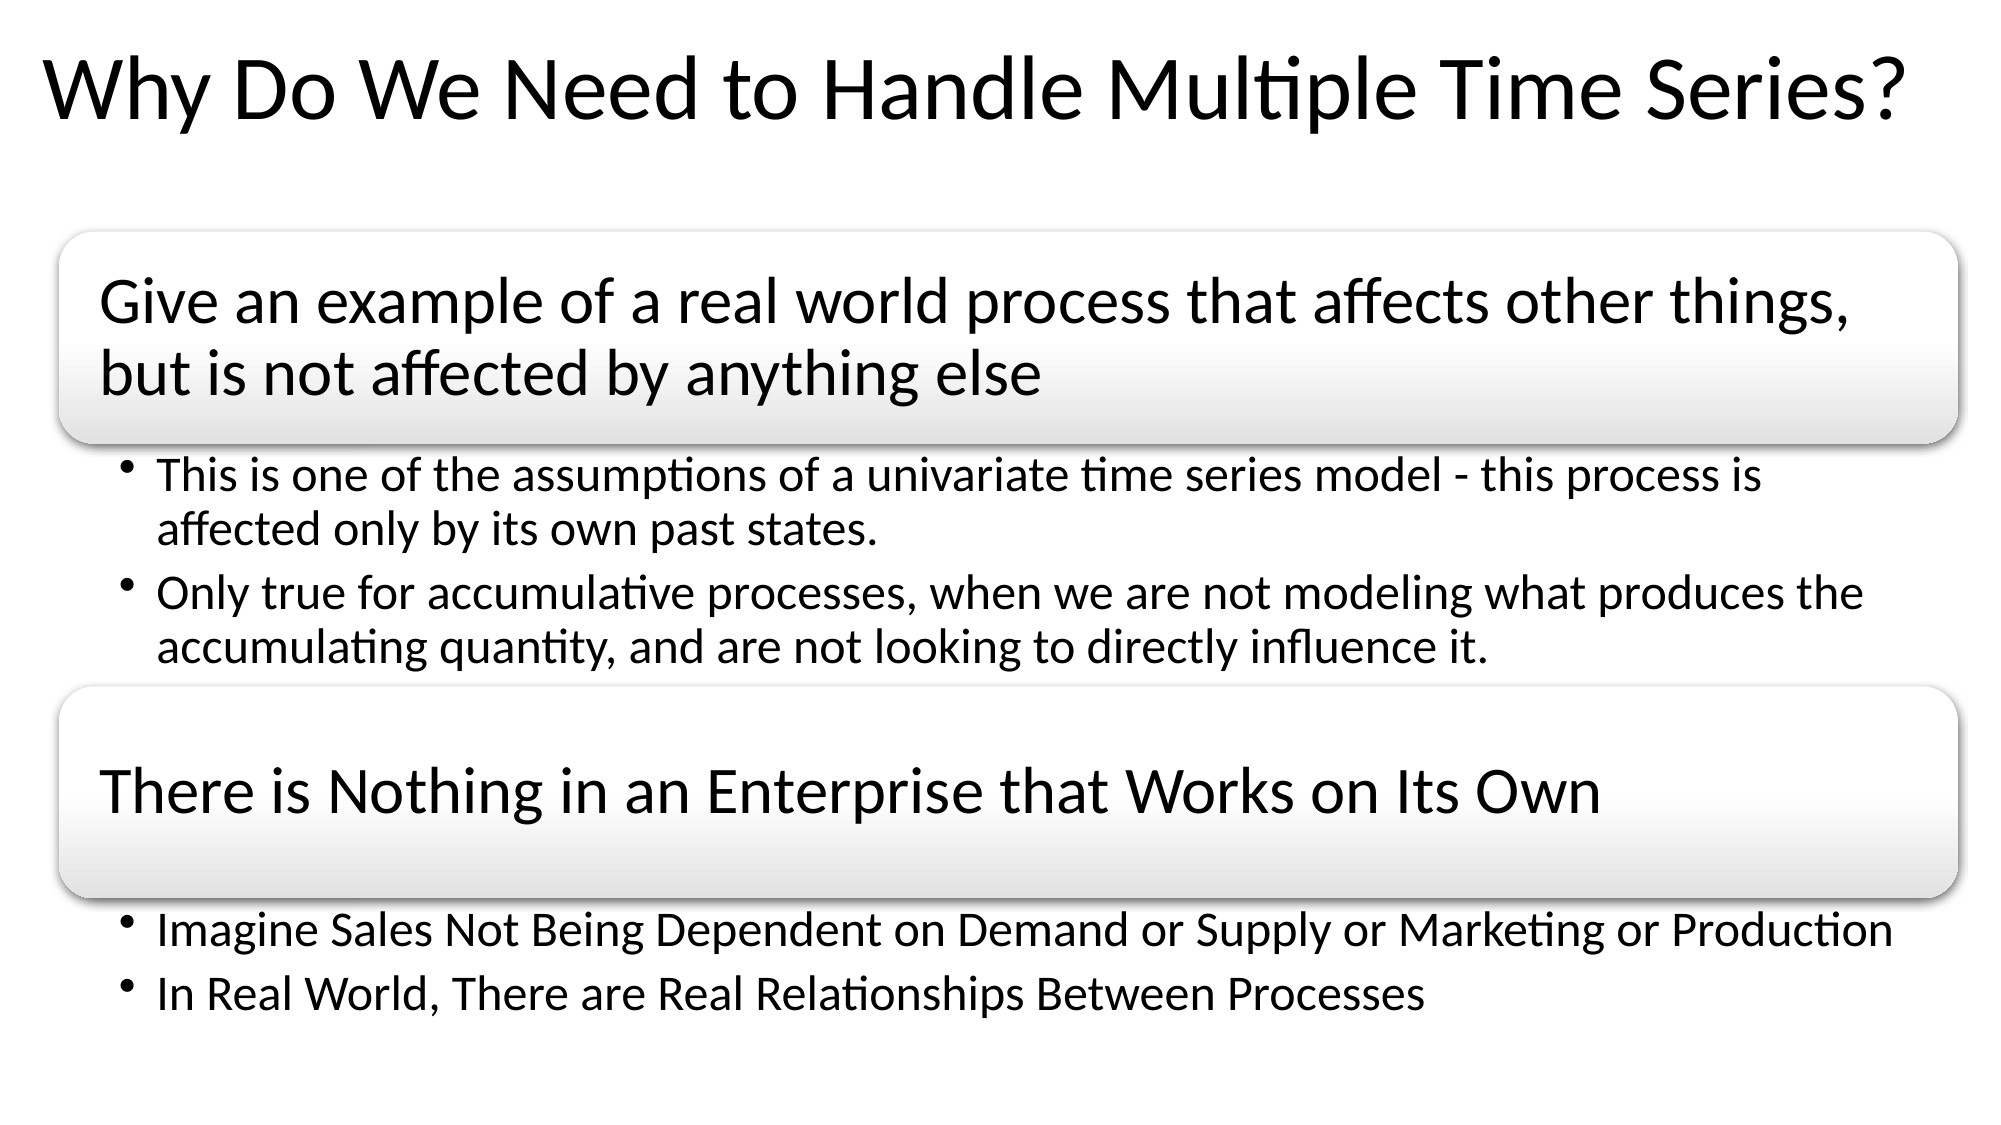

# Why Do We Need to Handle Multiple Time Series?
Give an example of a real world process that affects other things, but is not affected by anything else
This is one of the assumptions of a univariate time series model - this process is affected only by its own past states.
Only true for accumulative processes, when we are not modeling what produces the accumulating quantity, and are not looking to directly influence it.
There is Nothing in an Enterprise that Works on Its Own
Imagine Sales Not Being Dependent on Demand or Supply or Marketing or Production
In Real World, There are Real Relationships Between Processes